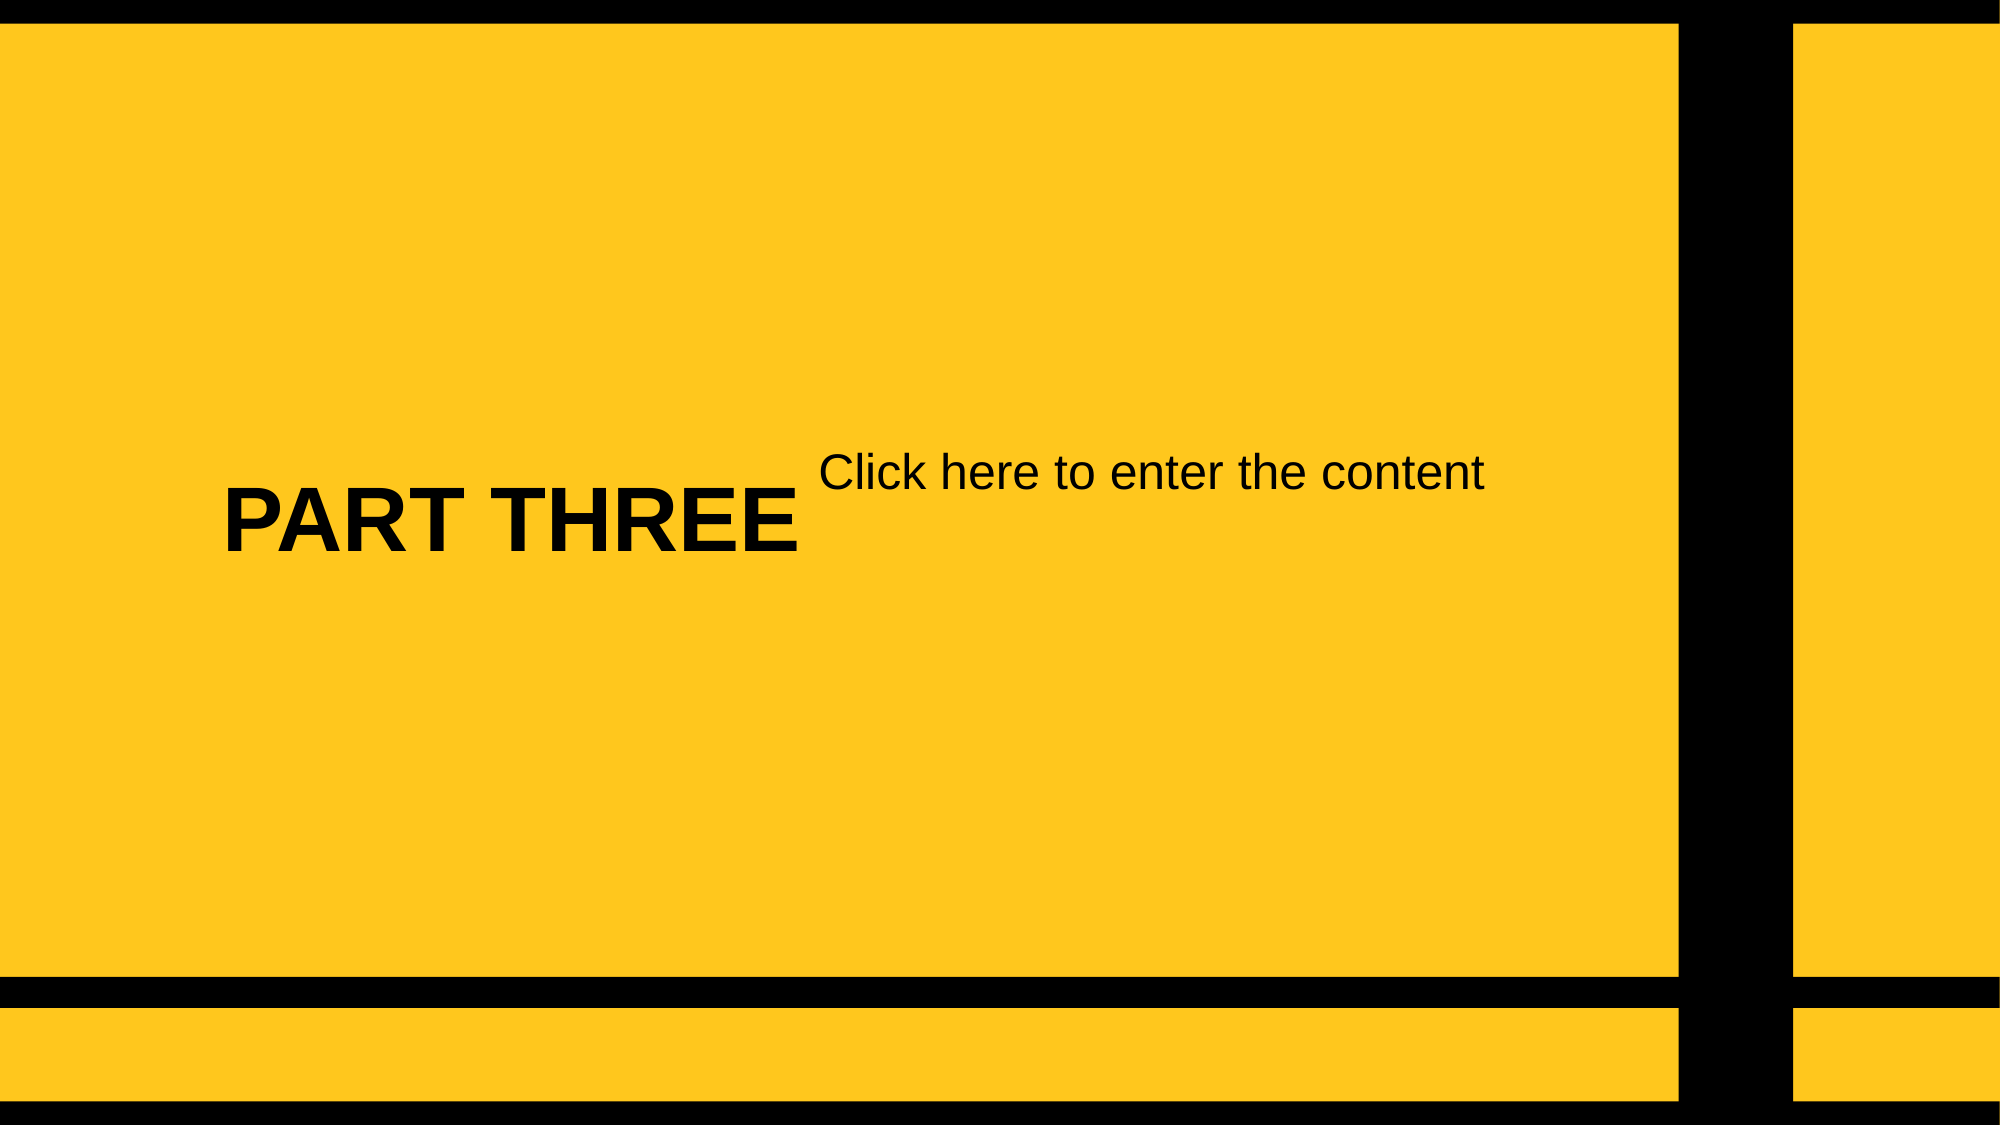

PART THREE
Click here to enter the content